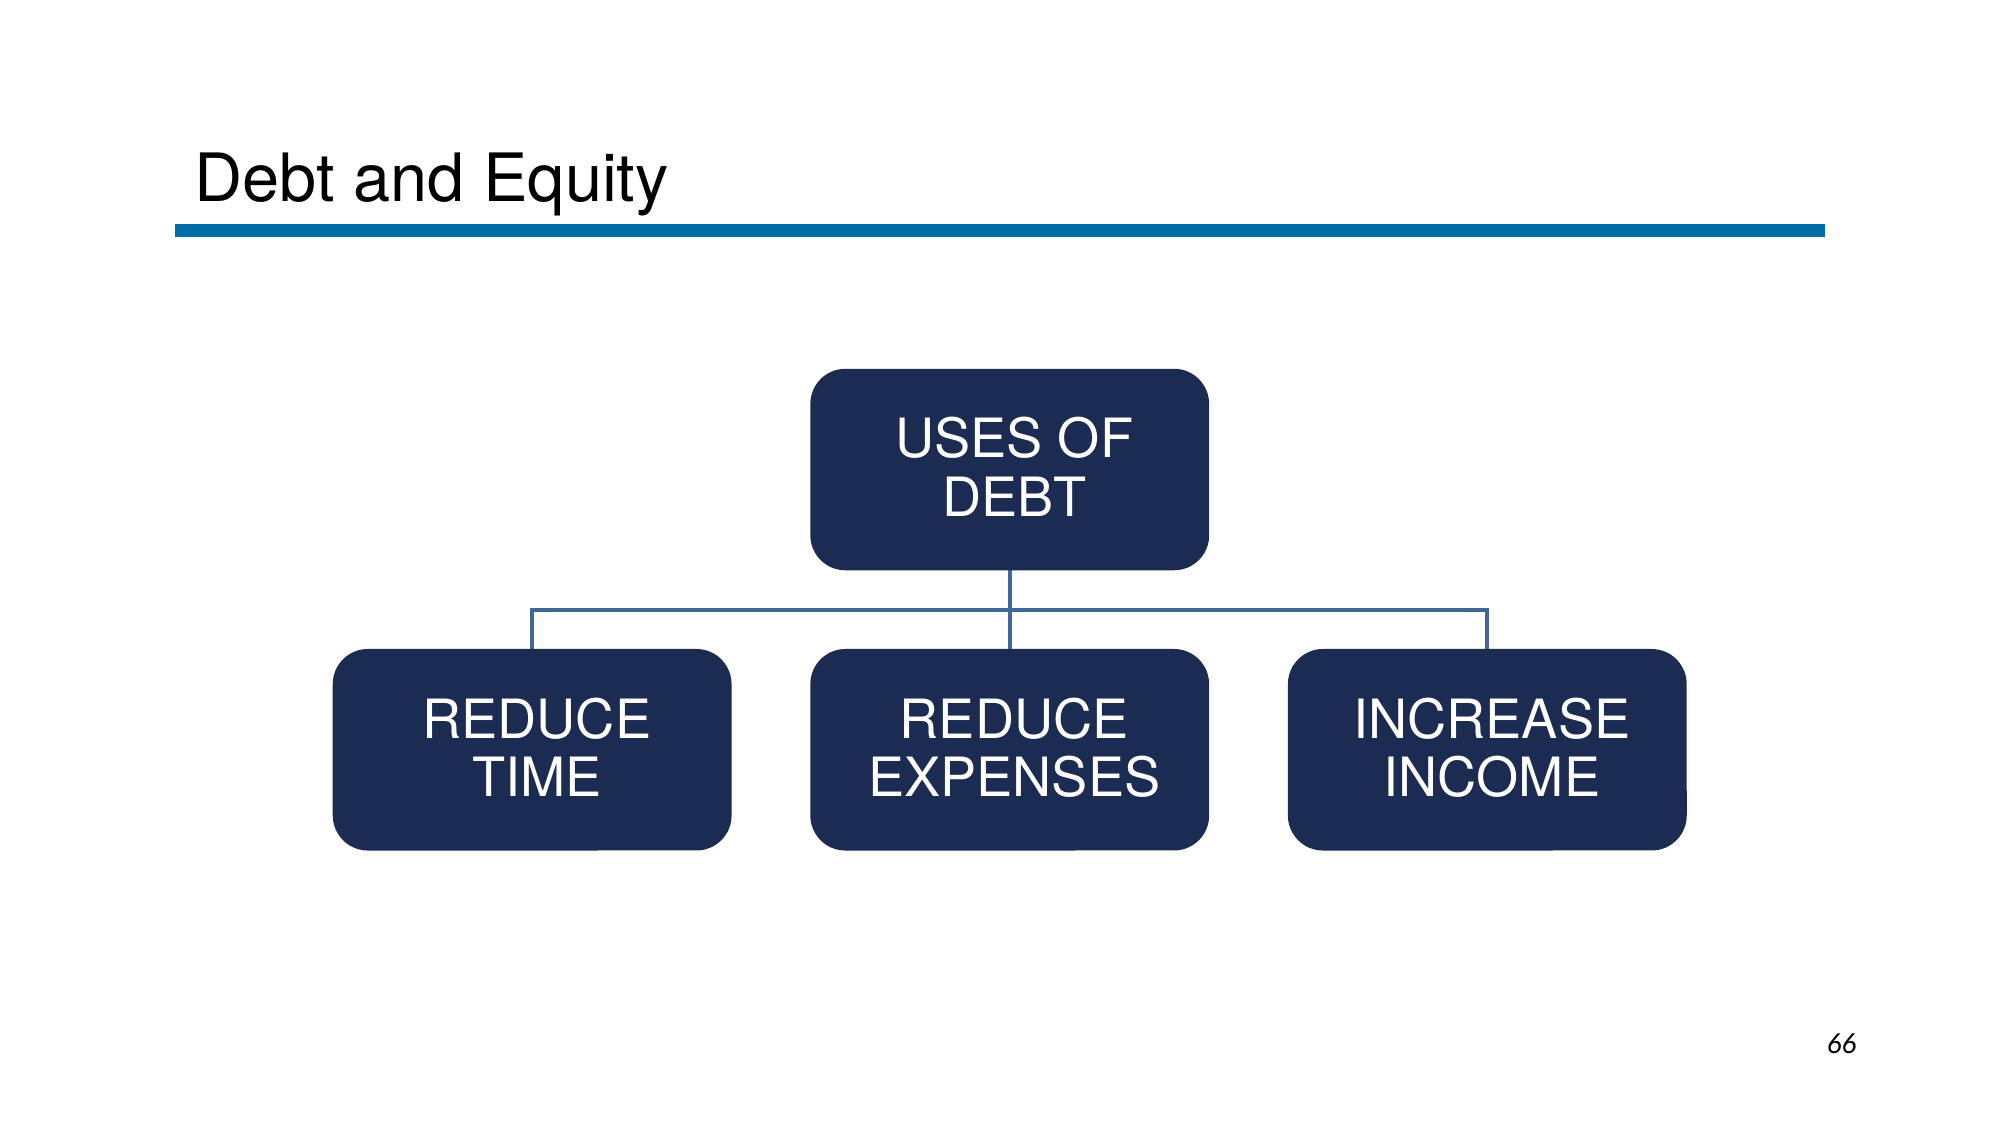

Debt and Equity
Uses of debt
Reduce time
Reduce expenses
Increase income

1-66